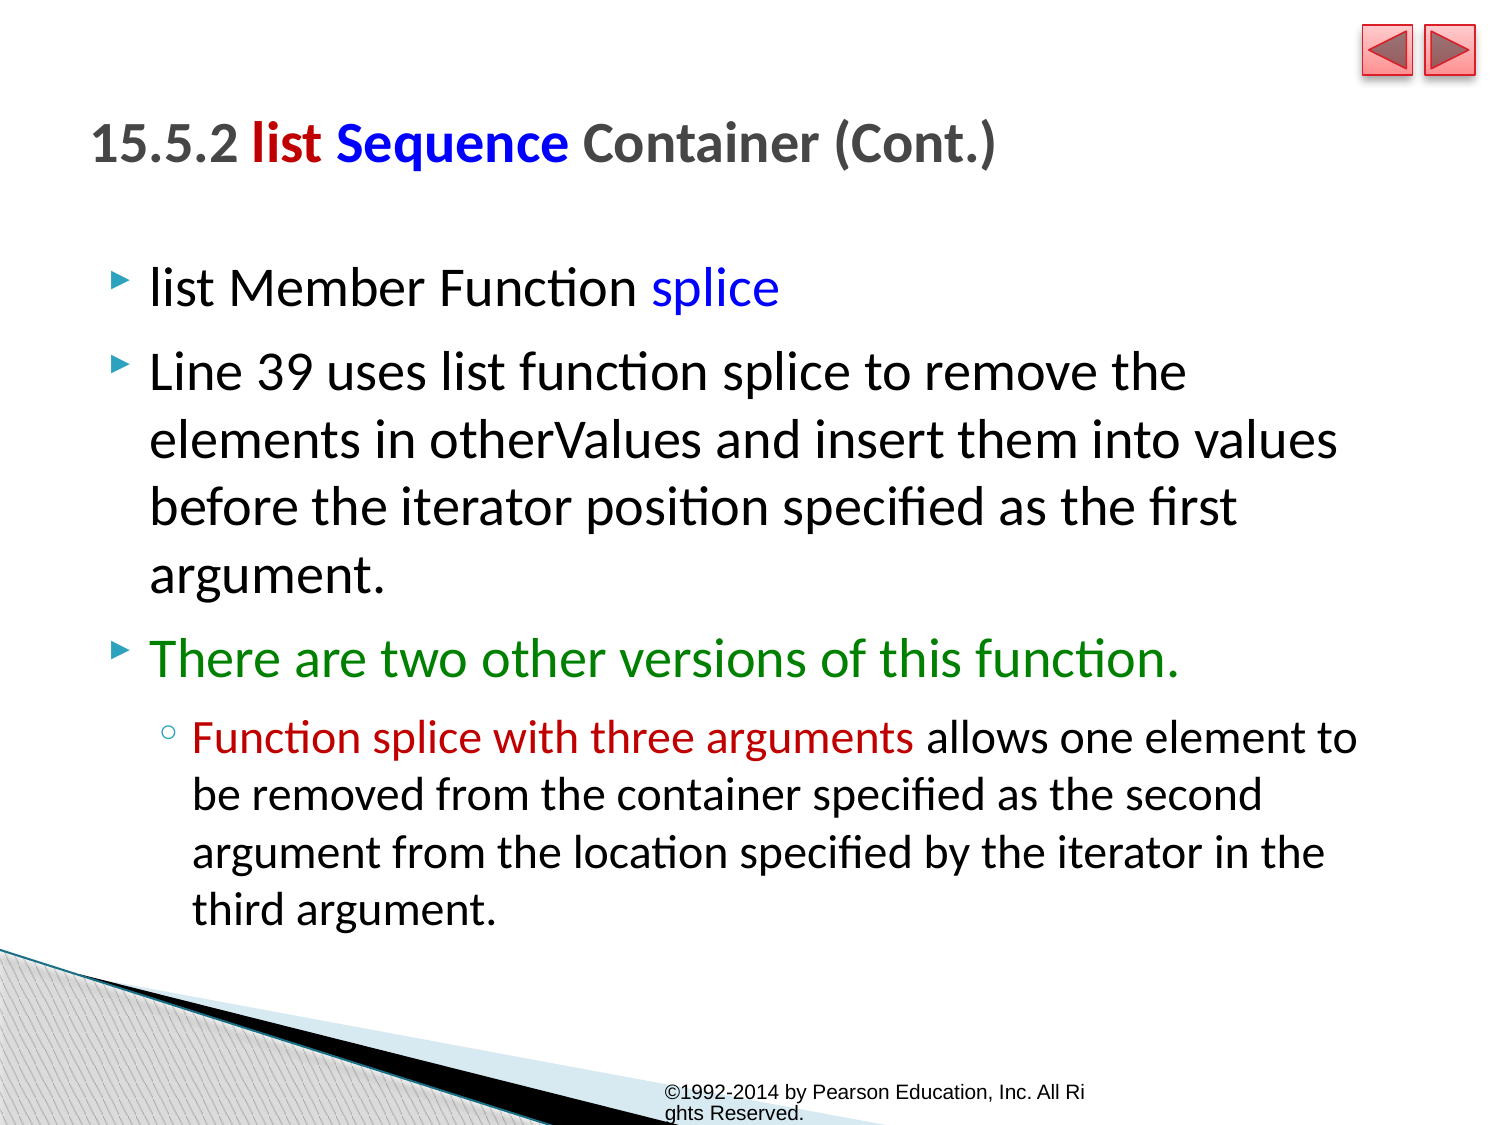

# 15.5.2 list Sequence Container (Cont.)
list Member Function splice
Line 39 uses list function splice to remove the elements in otherValues and insert them into values before the iterator position specified as the first argument.
There are two other versions of this function.
Function splice with three arguments allows one element to be removed from the container specified as the second argument from the location specified by the iterator in the third argument.
©1992-2014 by Pearson Education, Inc. All Rights Reserved.